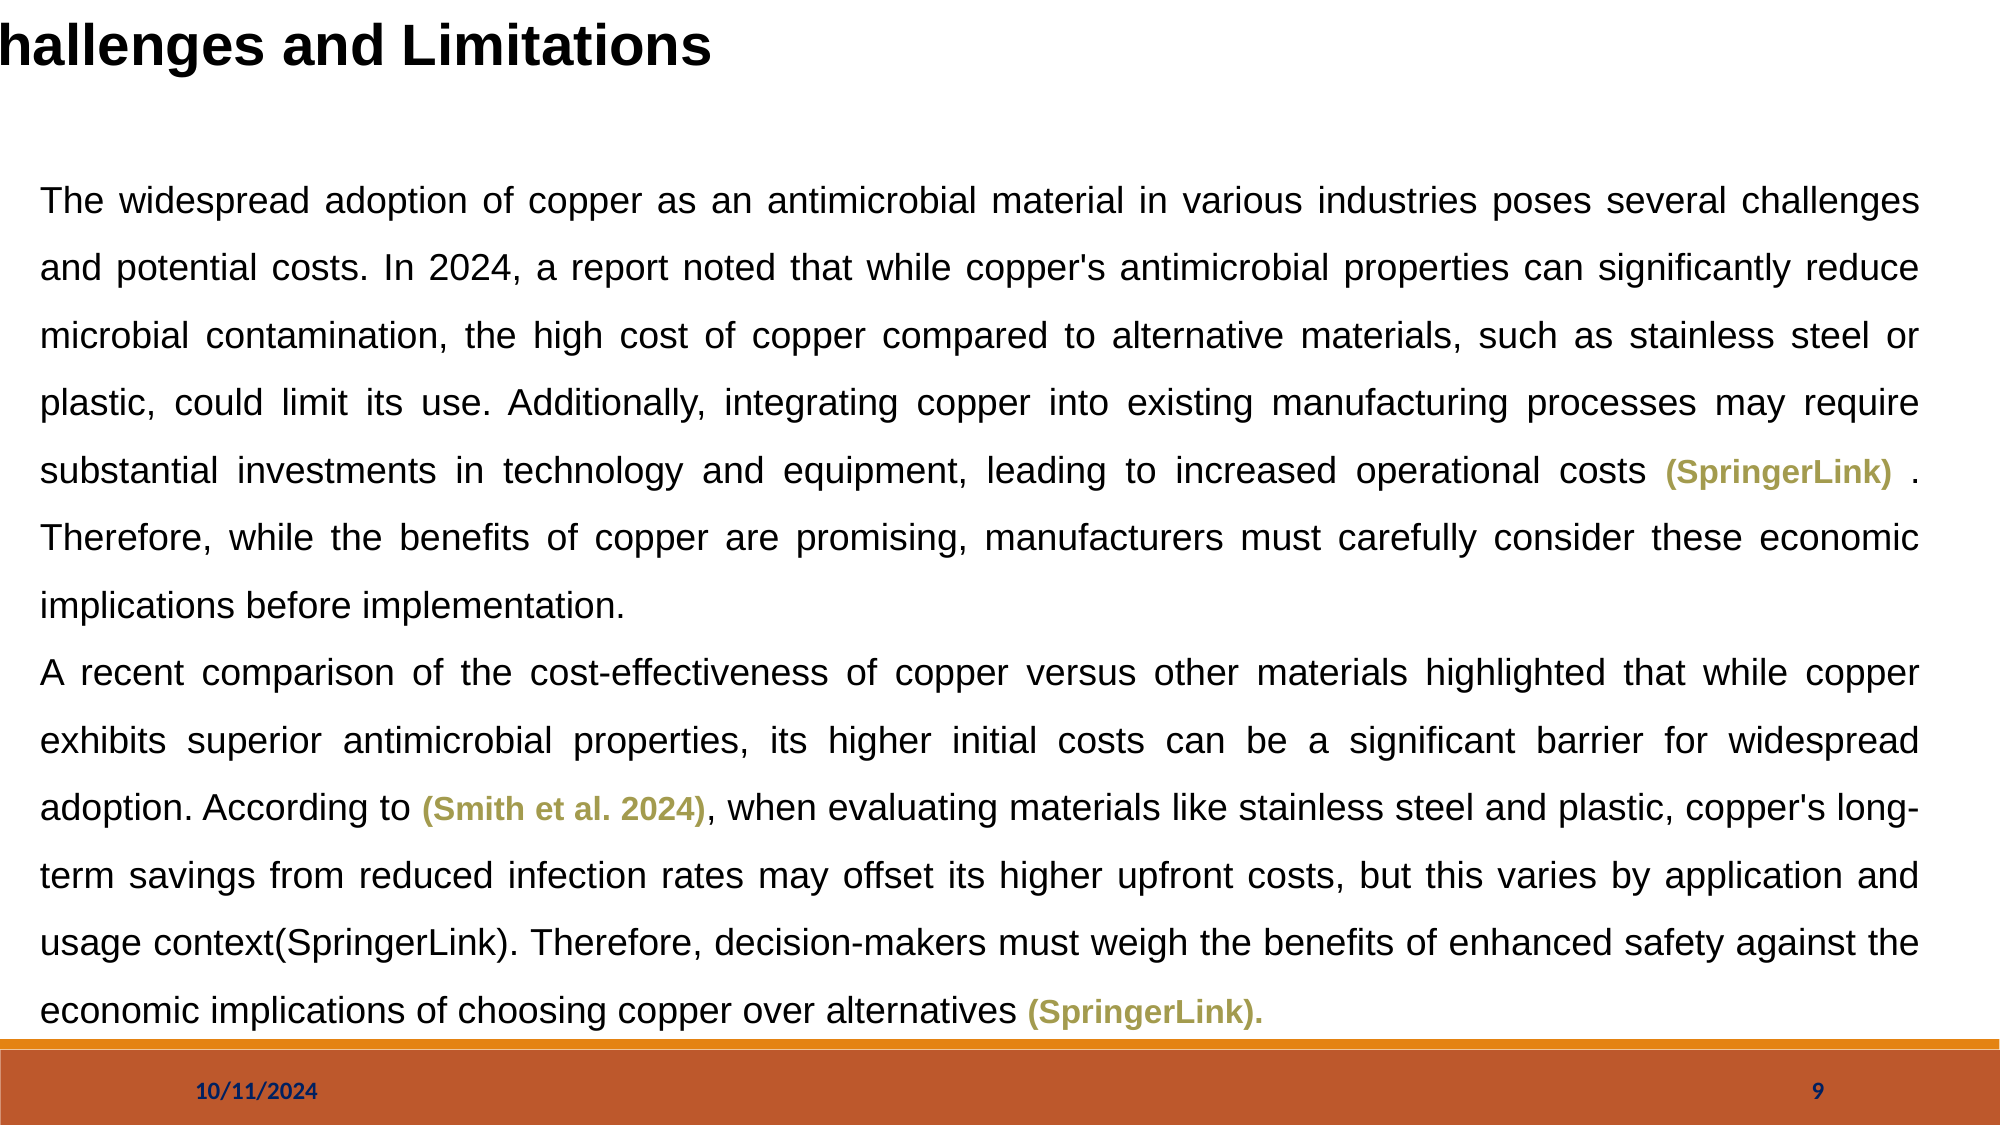

Challenges and Limitations
The widespread adoption of copper as an antimicrobial material in various industries poses several challenges and potential costs. In 2024, a report noted that while copper's antimicrobial properties can significantly reduce microbial contamination, the high cost of copper compared to alternative materials, such as stainless steel or plastic, could limit its use. Additionally, integrating copper into existing manufacturing processes may require substantial investments in technology and equipment, leading to increased operational costs​ (SpringerLink) . Therefore, while the benefits of copper are promising, manufacturers must carefully consider these economic implications before implementation.
A recent comparison of the cost-effectiveness of copper versus other materials highlighted that while copper exhibits superior antimicrobial properties, its higher initial costs can be a significant barrier for widespread adoption. According to (Smith et al. 2024), when evaluating materials like stainless steel and plastic, copper's long-term savings from reduced infection rates may offset its higher upfront costs, but this varies by application and usage context​(SpringerLink). Therefore, decision-makers must weigh the benefits of enhanced safety against the economic implications of choosing copper over alternatives ​(SpringerLink).
10/11/2024
9